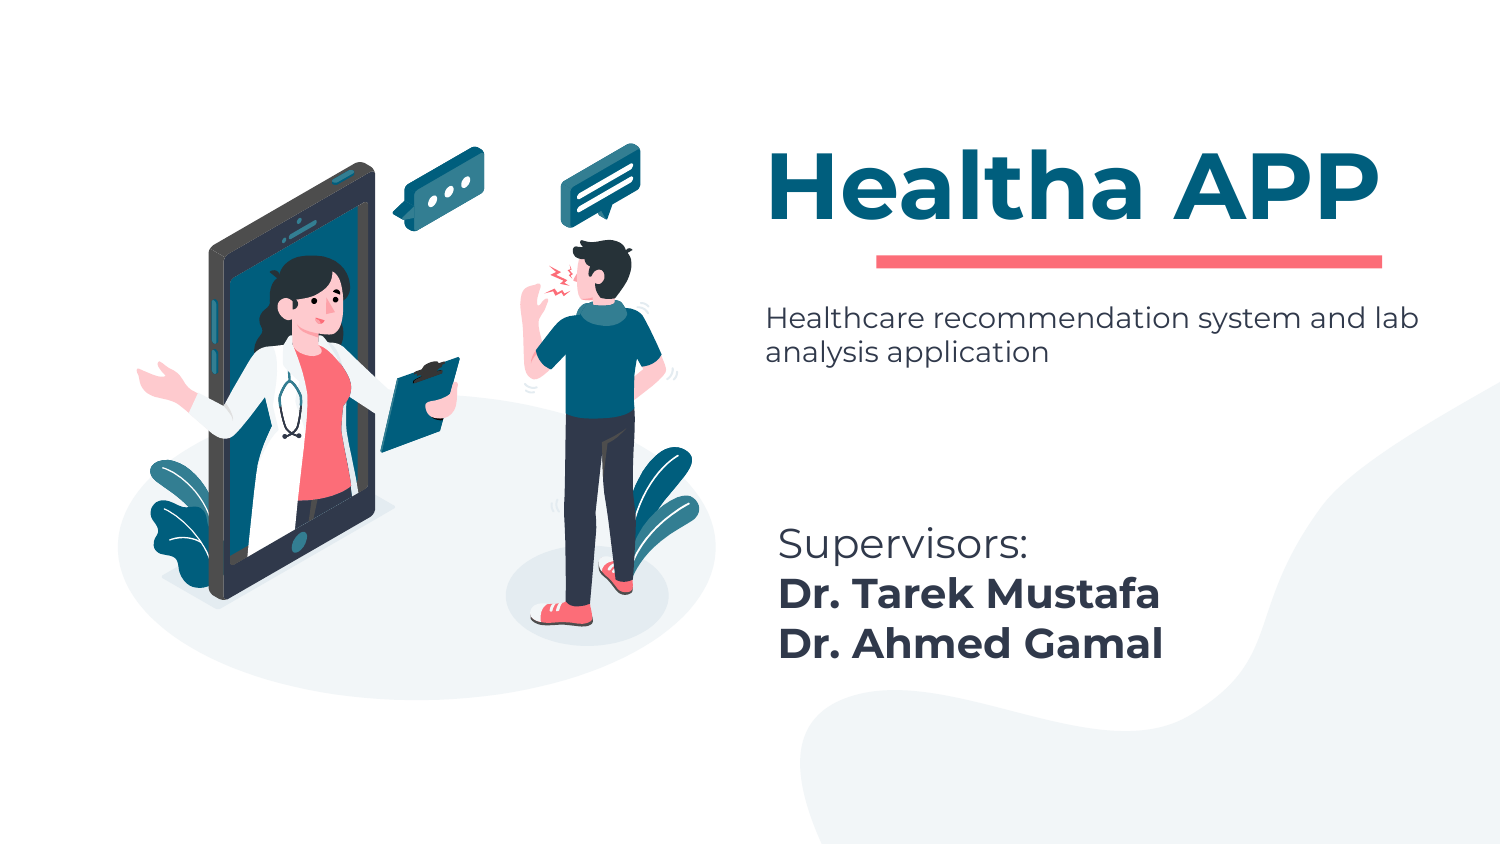

# Healtha APP

Healthcare recommendation system and lab analysis application
Supervisors:
Dr. Tarek Mustafa
Dr. Ahmed Gamal